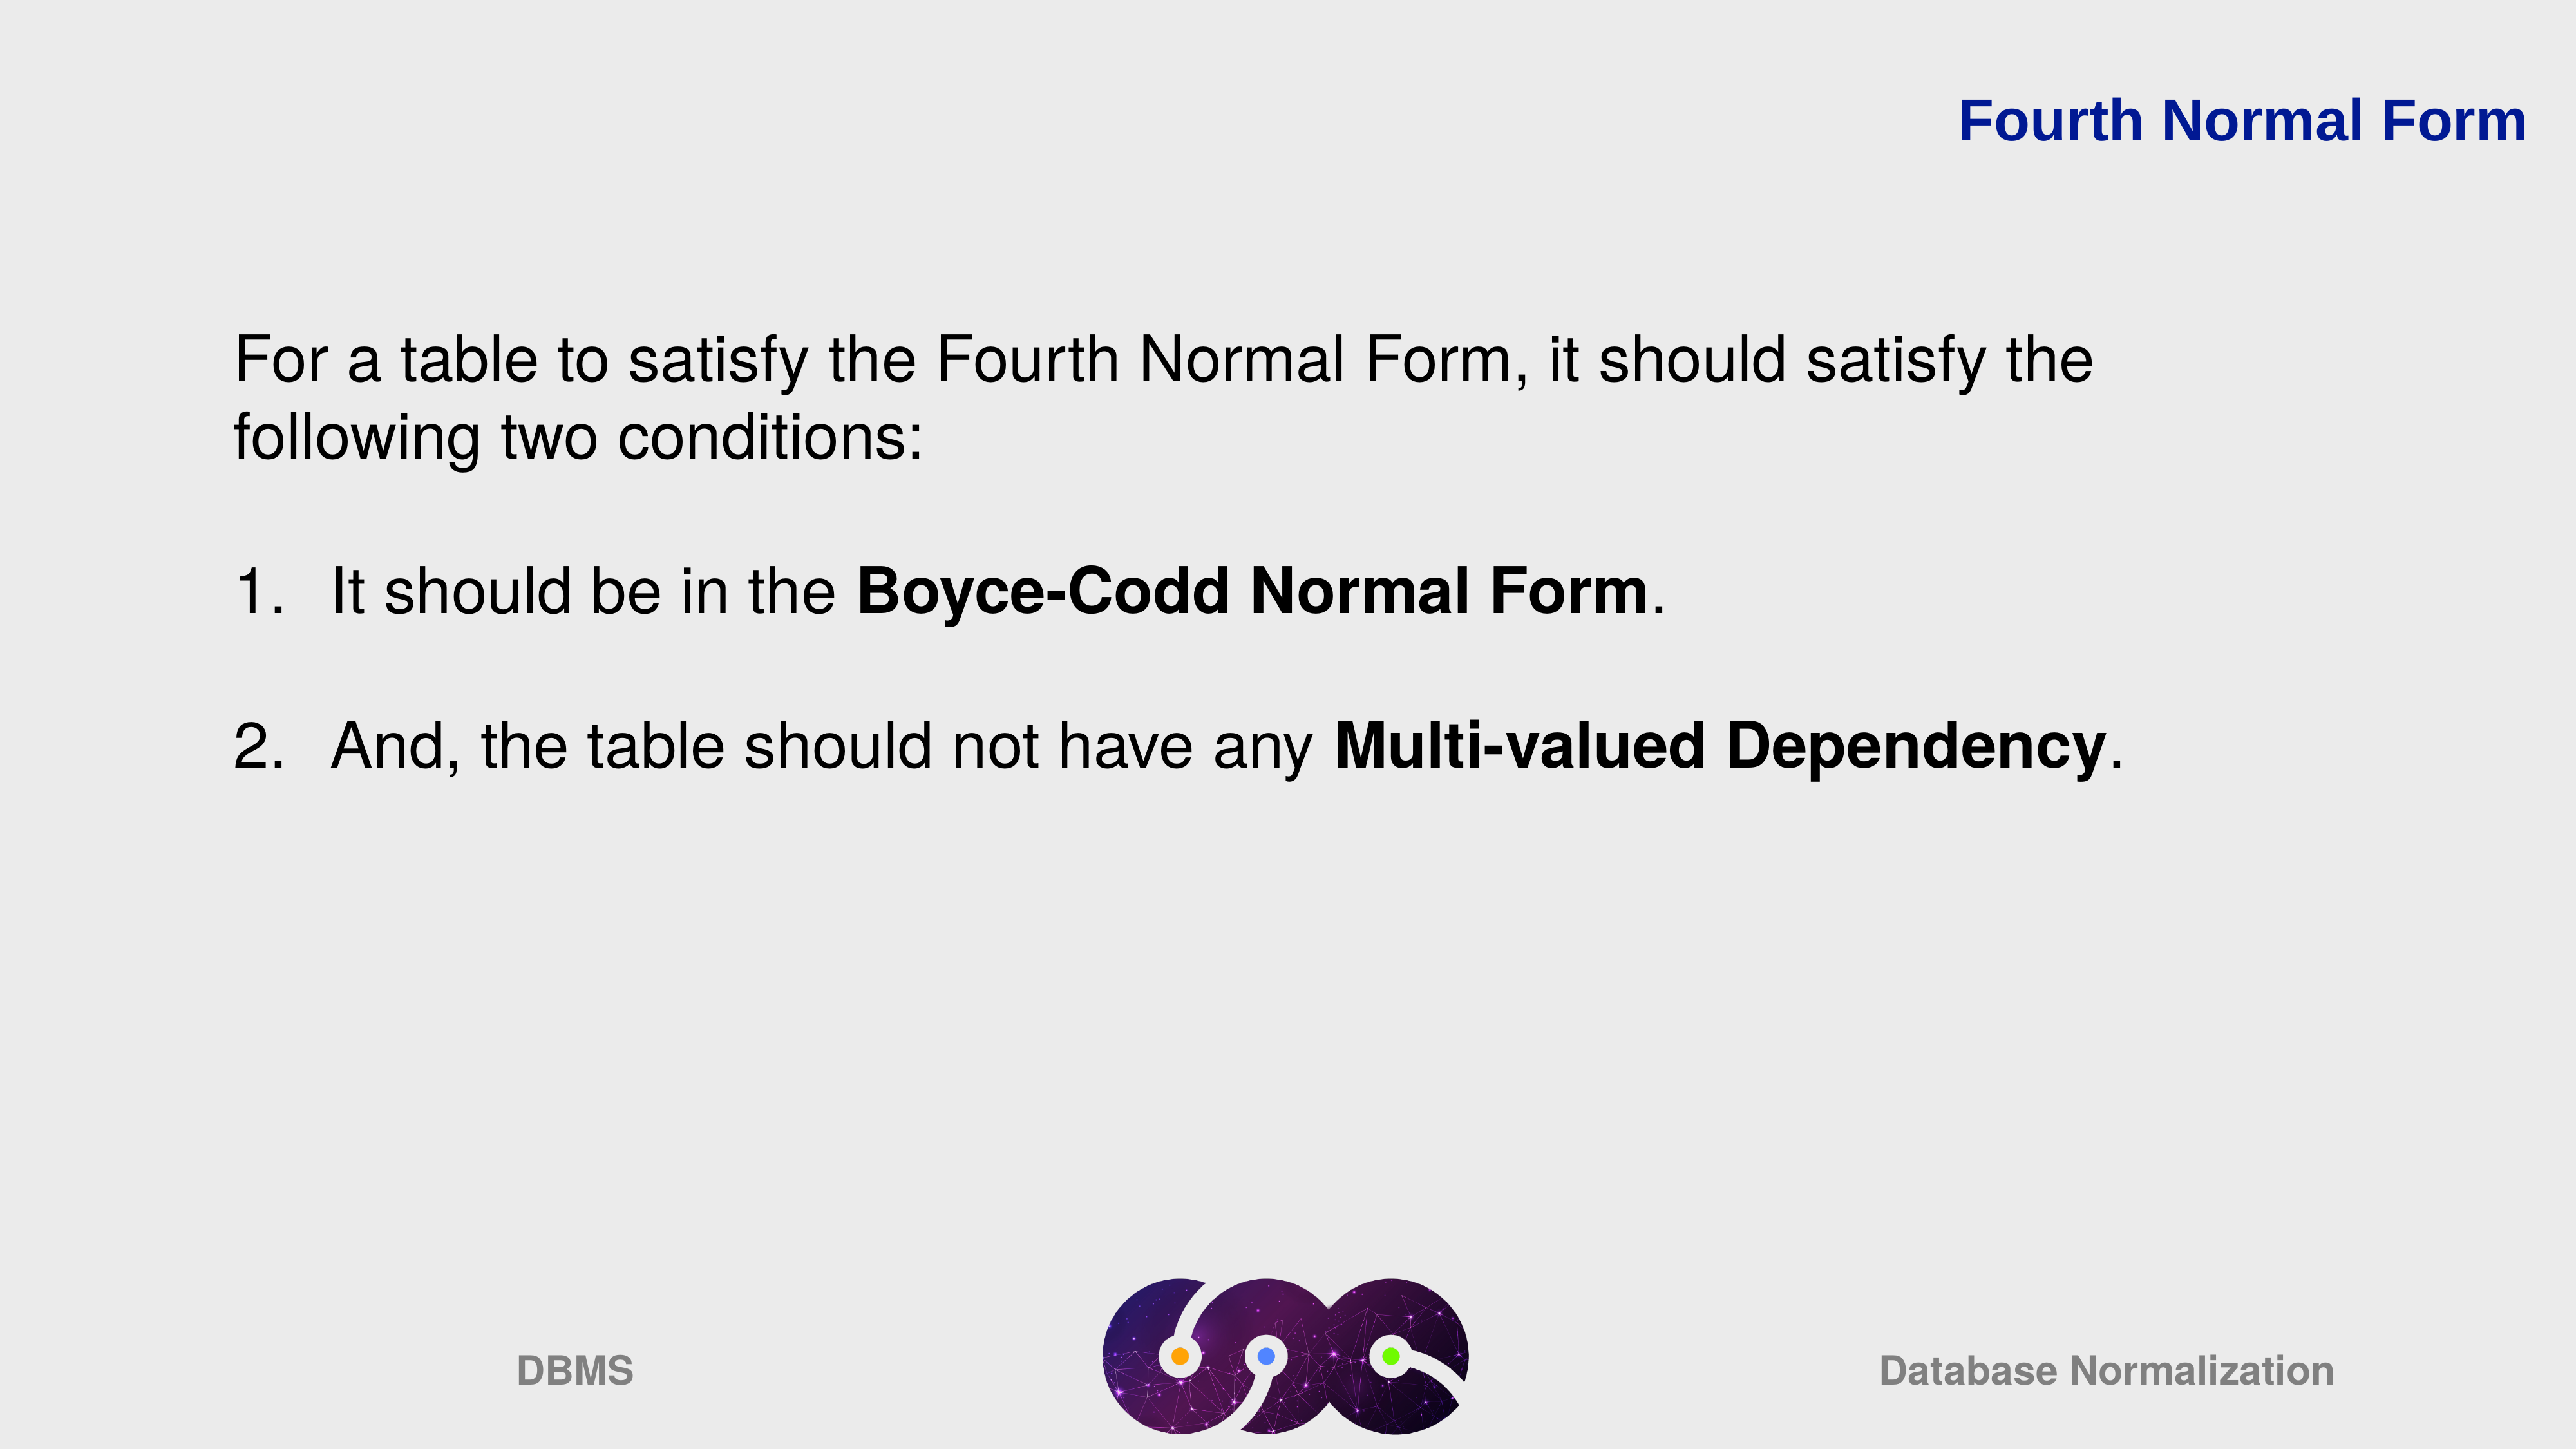

Fourth Normal Form
For a table to satisfy the Fourth Normal Form, it should satisfy the following two conditions:

It should be in the Boyce-Codd Normal Form.

And, the table should not have any Multi-valued Dependency.